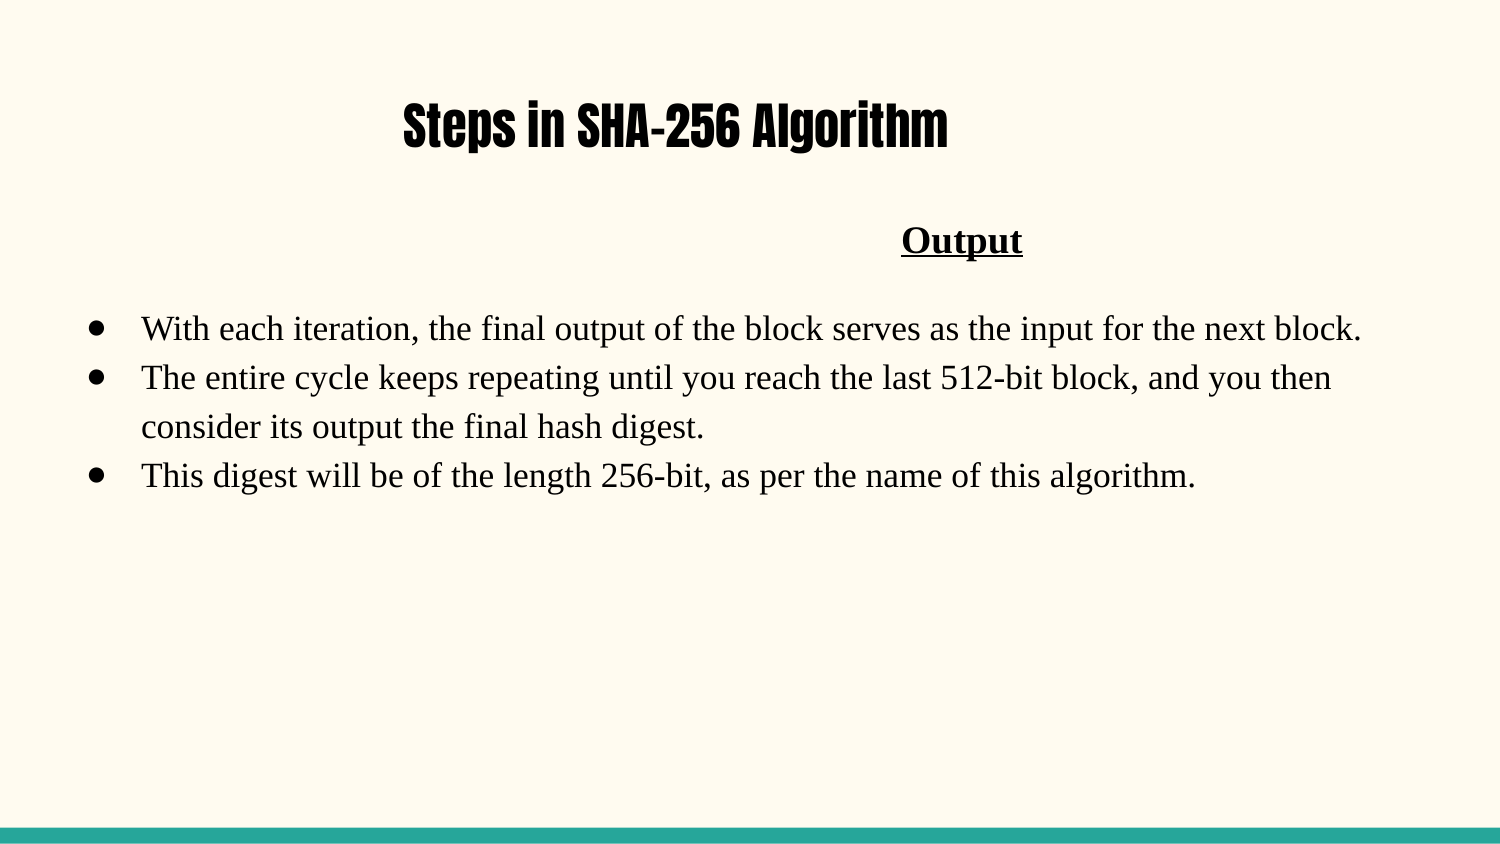

# Steps in SHA-256 Algorithm

                                                                                          Output
With each iteration, the final output of the block serves as the input for the next block.
The entire cycle keeps repeating until you reach the last 512-bit block, and you then consider its output the final hash digest.
This digest will be of the length 256-bit, as per the name of this algorithm.